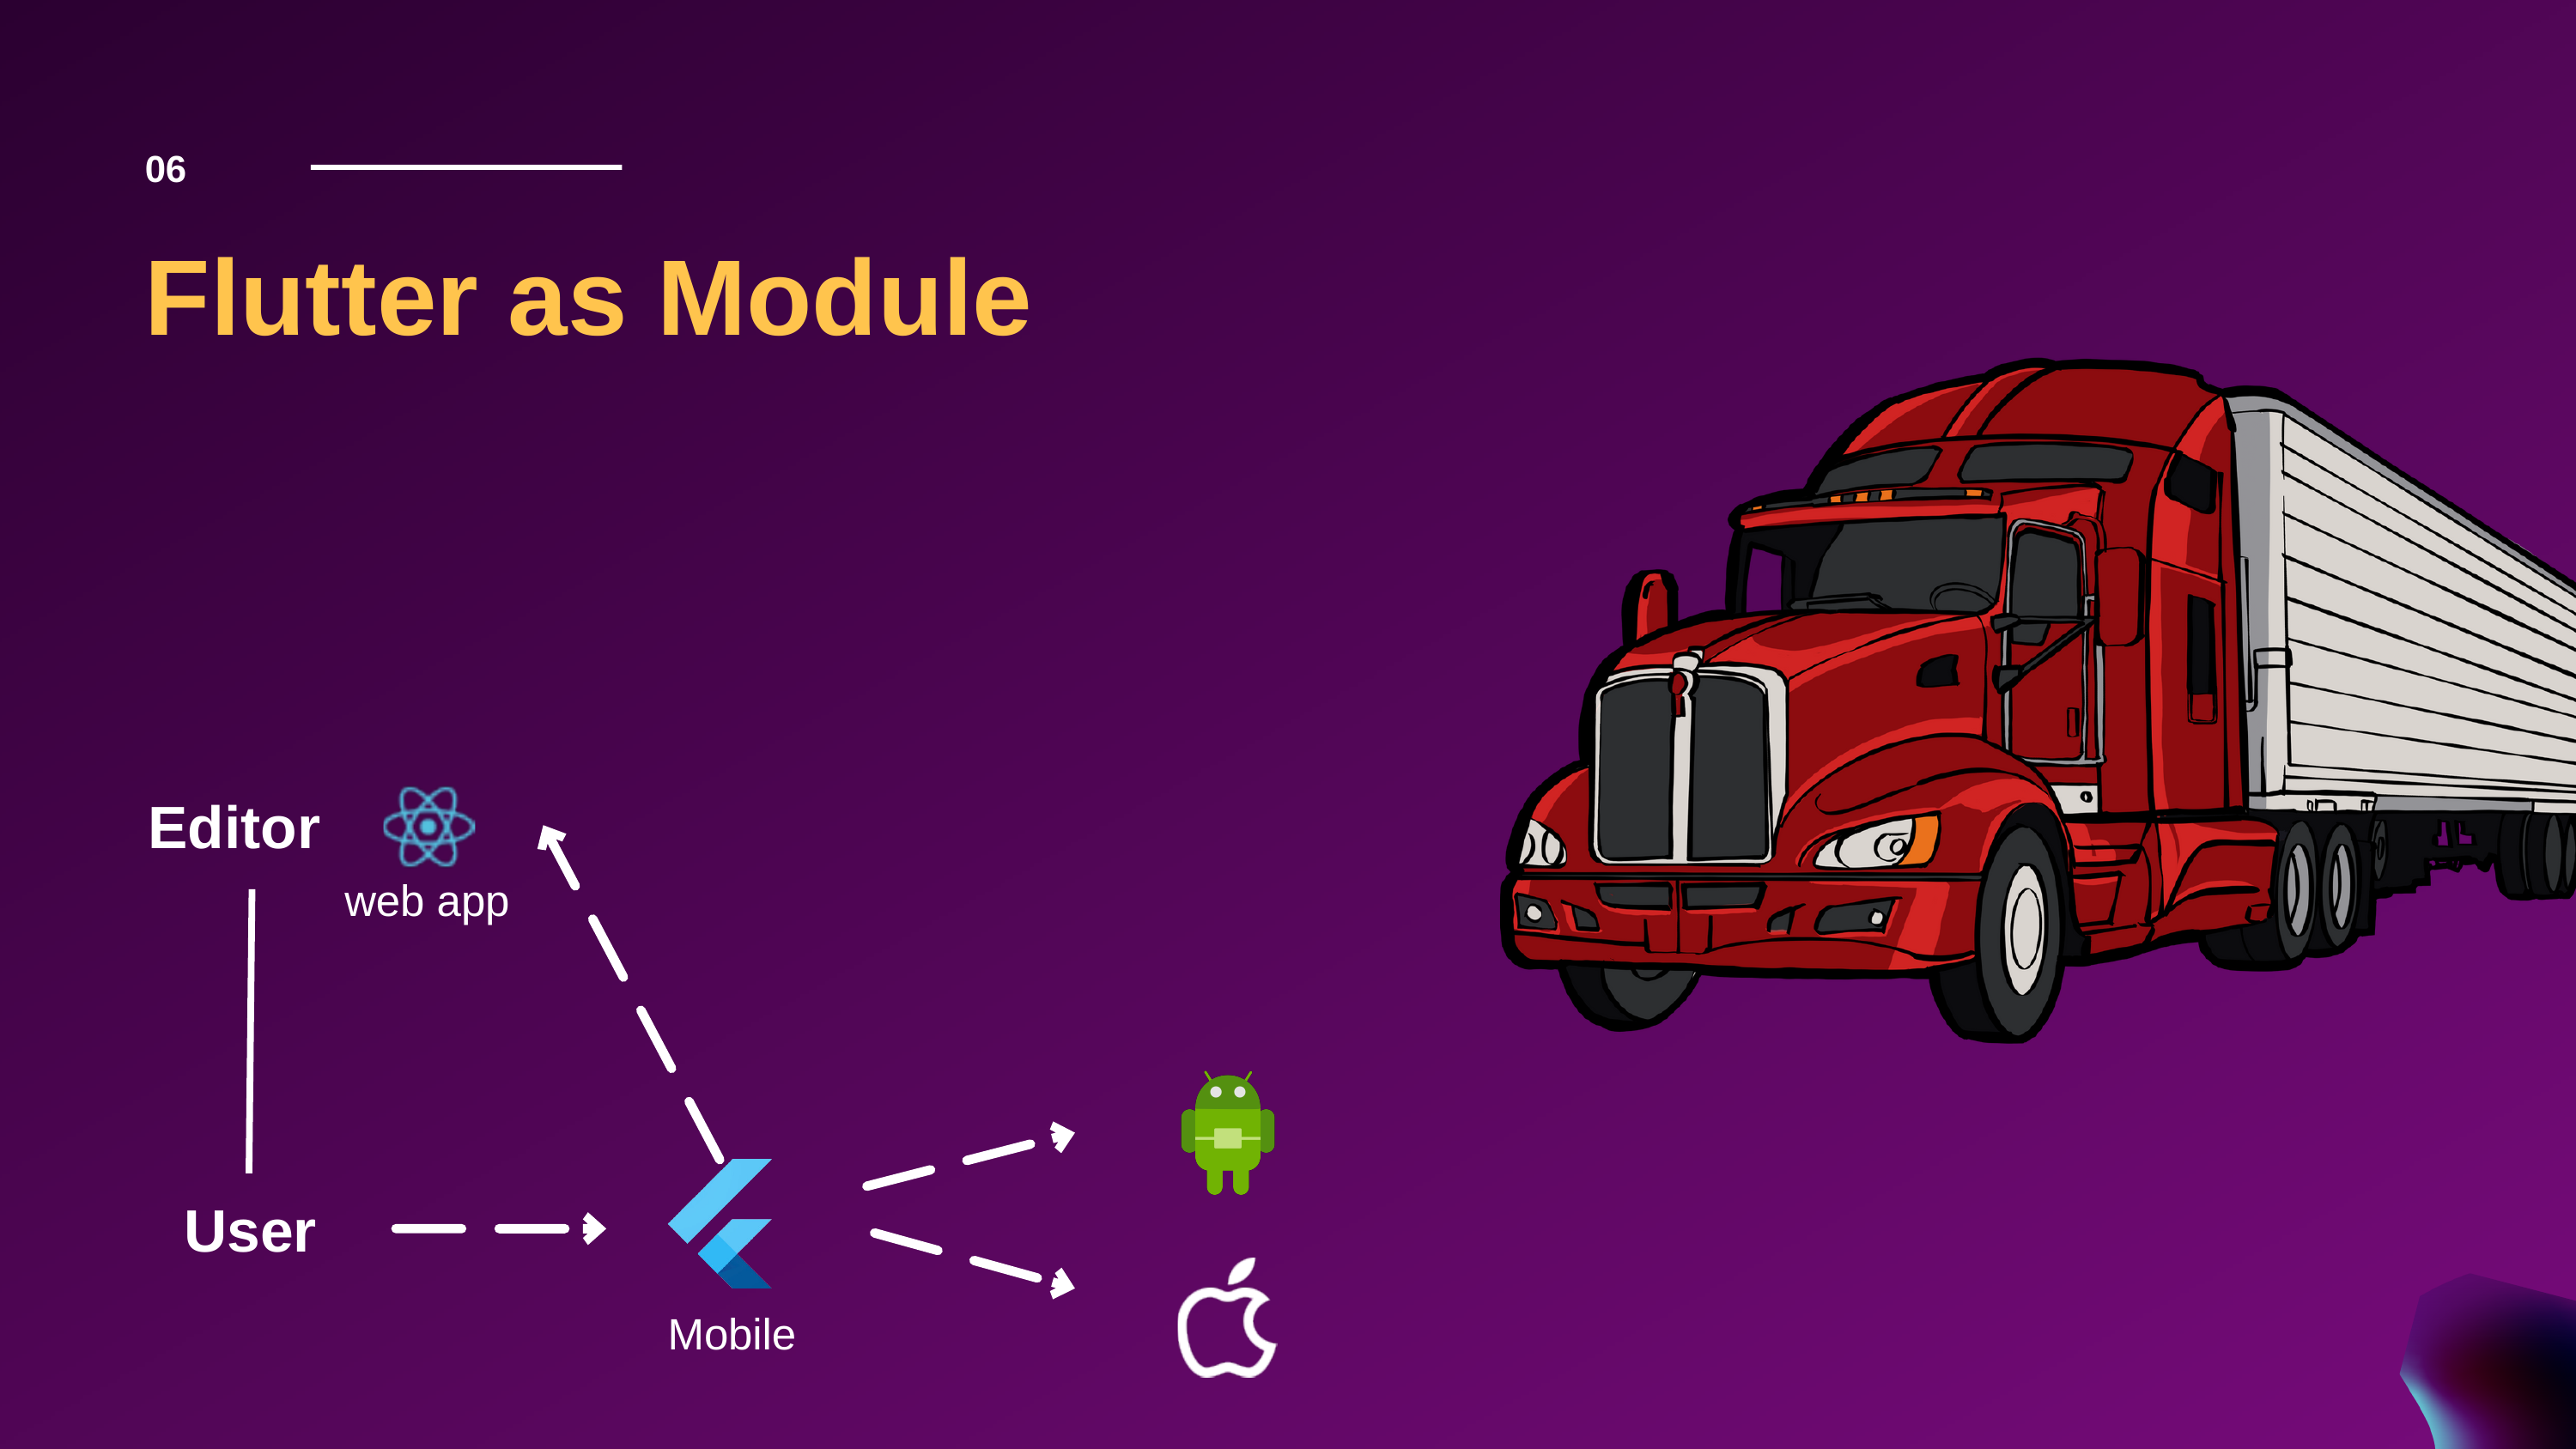

06

Flutter as Module

Editor

web app

User

Mobile